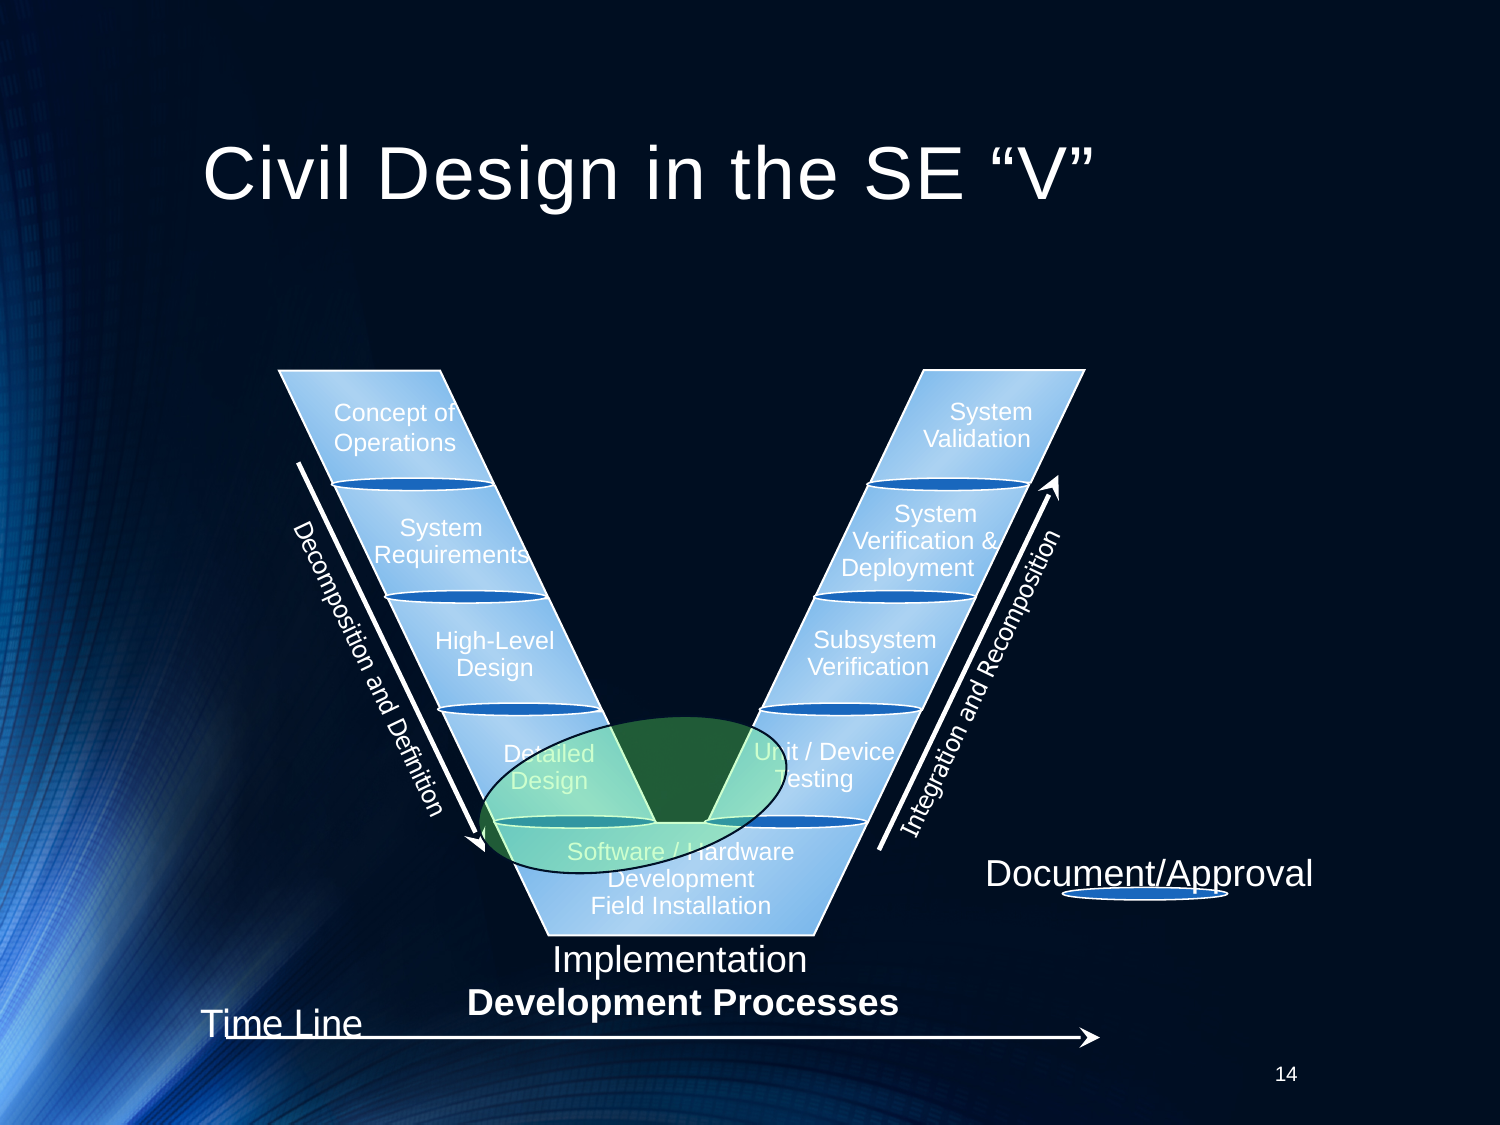

# Civil Design in the SE “V”
    System
Validation
Concept of
Operations

    System
 Verification &
Deployment
System
   Requirements

  Subsystem
Verification
High-Level
Design
Decomposition and Definition
Integration and Recomposition

   Unit / Device
Testing
Detailed
Design

Software / Hardware
Development
Field Installation
Document/Approval

Implementation
Development Processes
Time Line

14